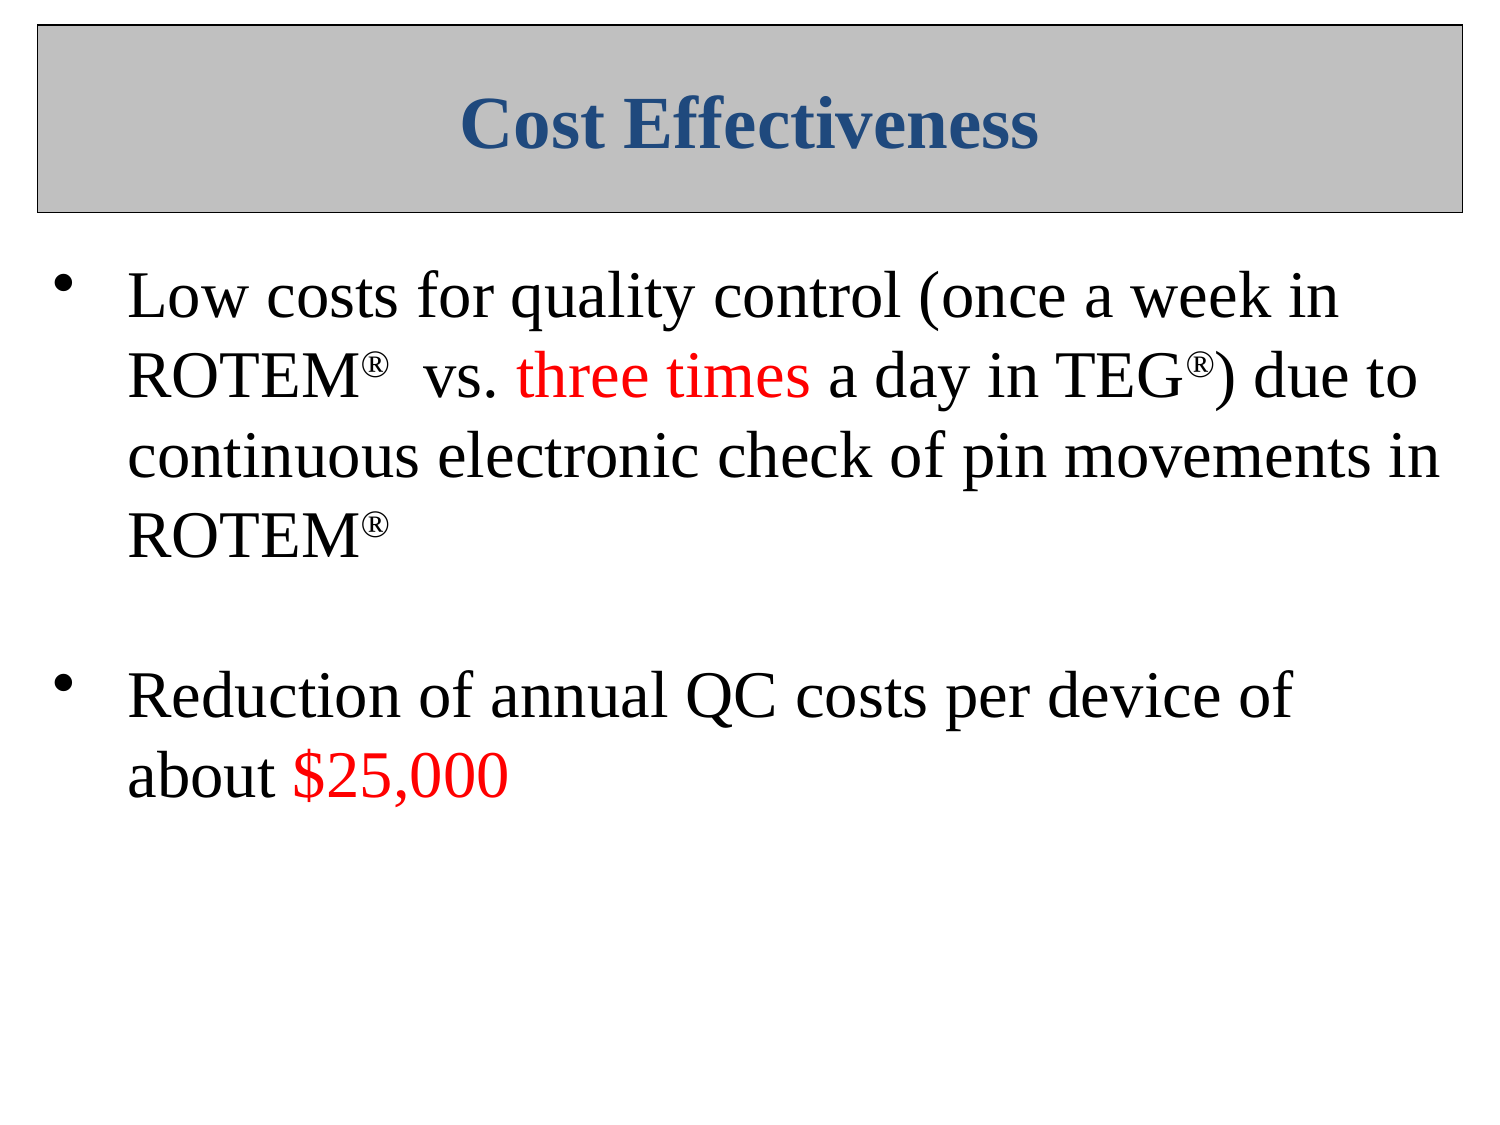

Cost Effectiveness
Low costs for quality control (once a week in ROTEM®  vs. three times a day in TEG®) due to continuous electronic check of pin movements in ROTEM®

Reduction of annual QC costs per device of about $25,000